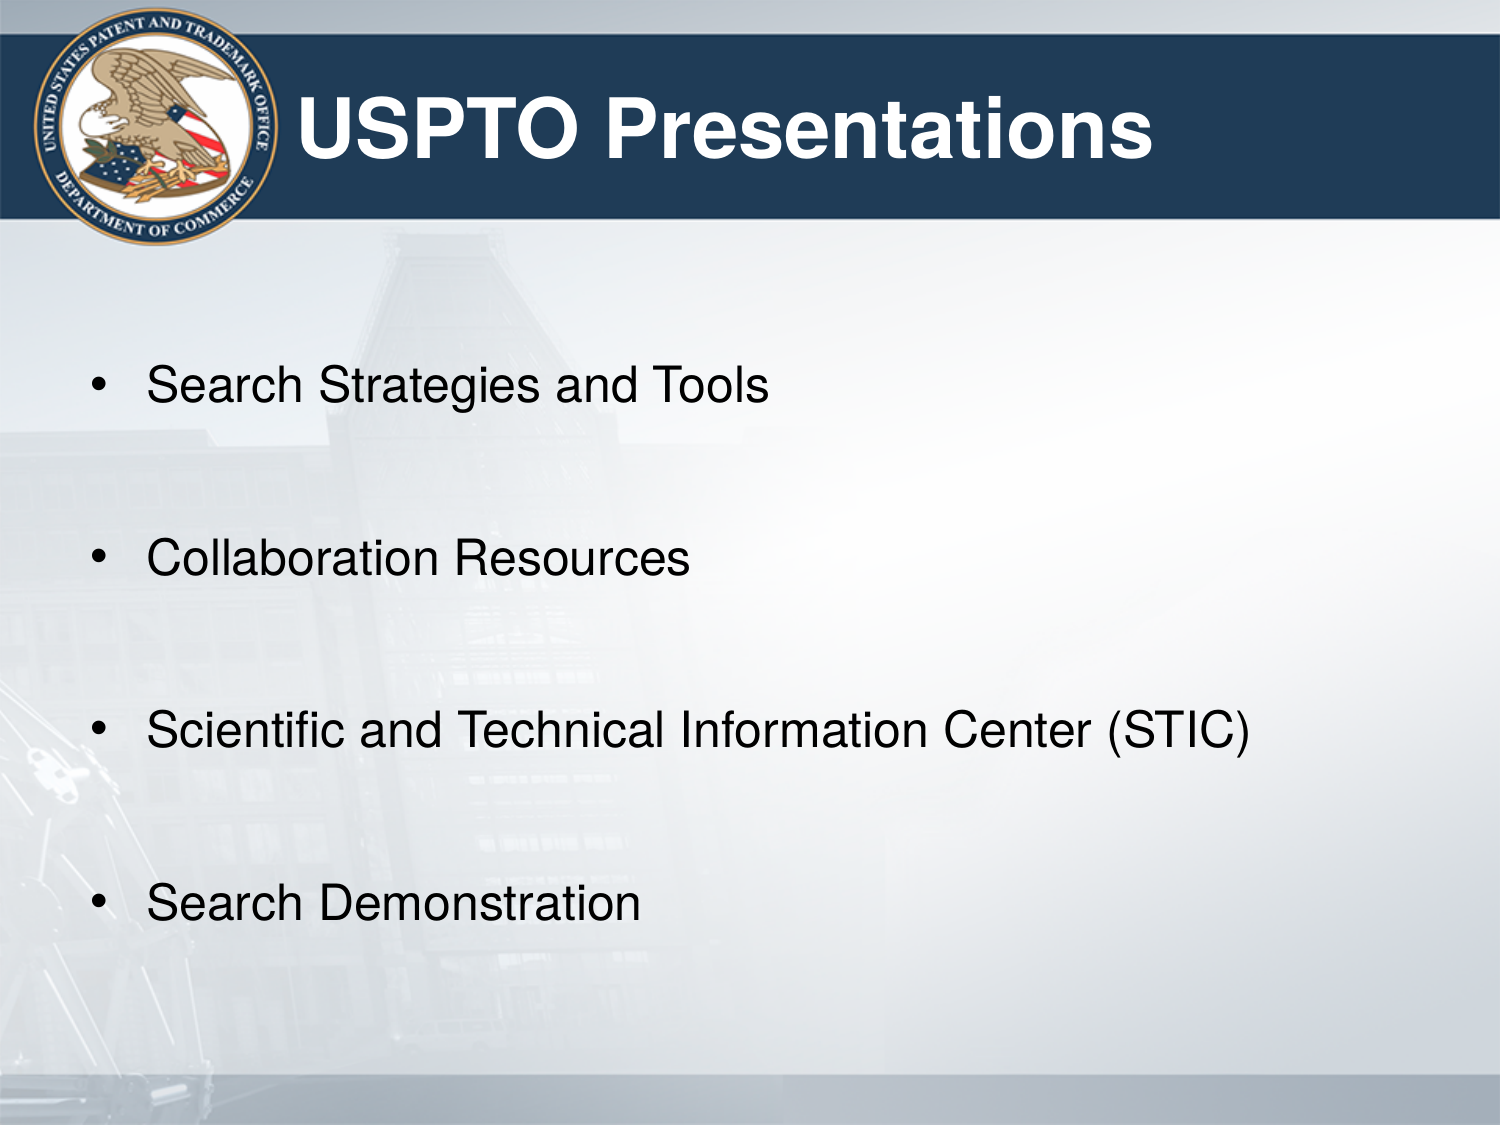

# USPTO Presentations

Search Strategies and Tools

Collaboration Resources

Scientific and Technical Information Center (STIC)

Search Demonstration